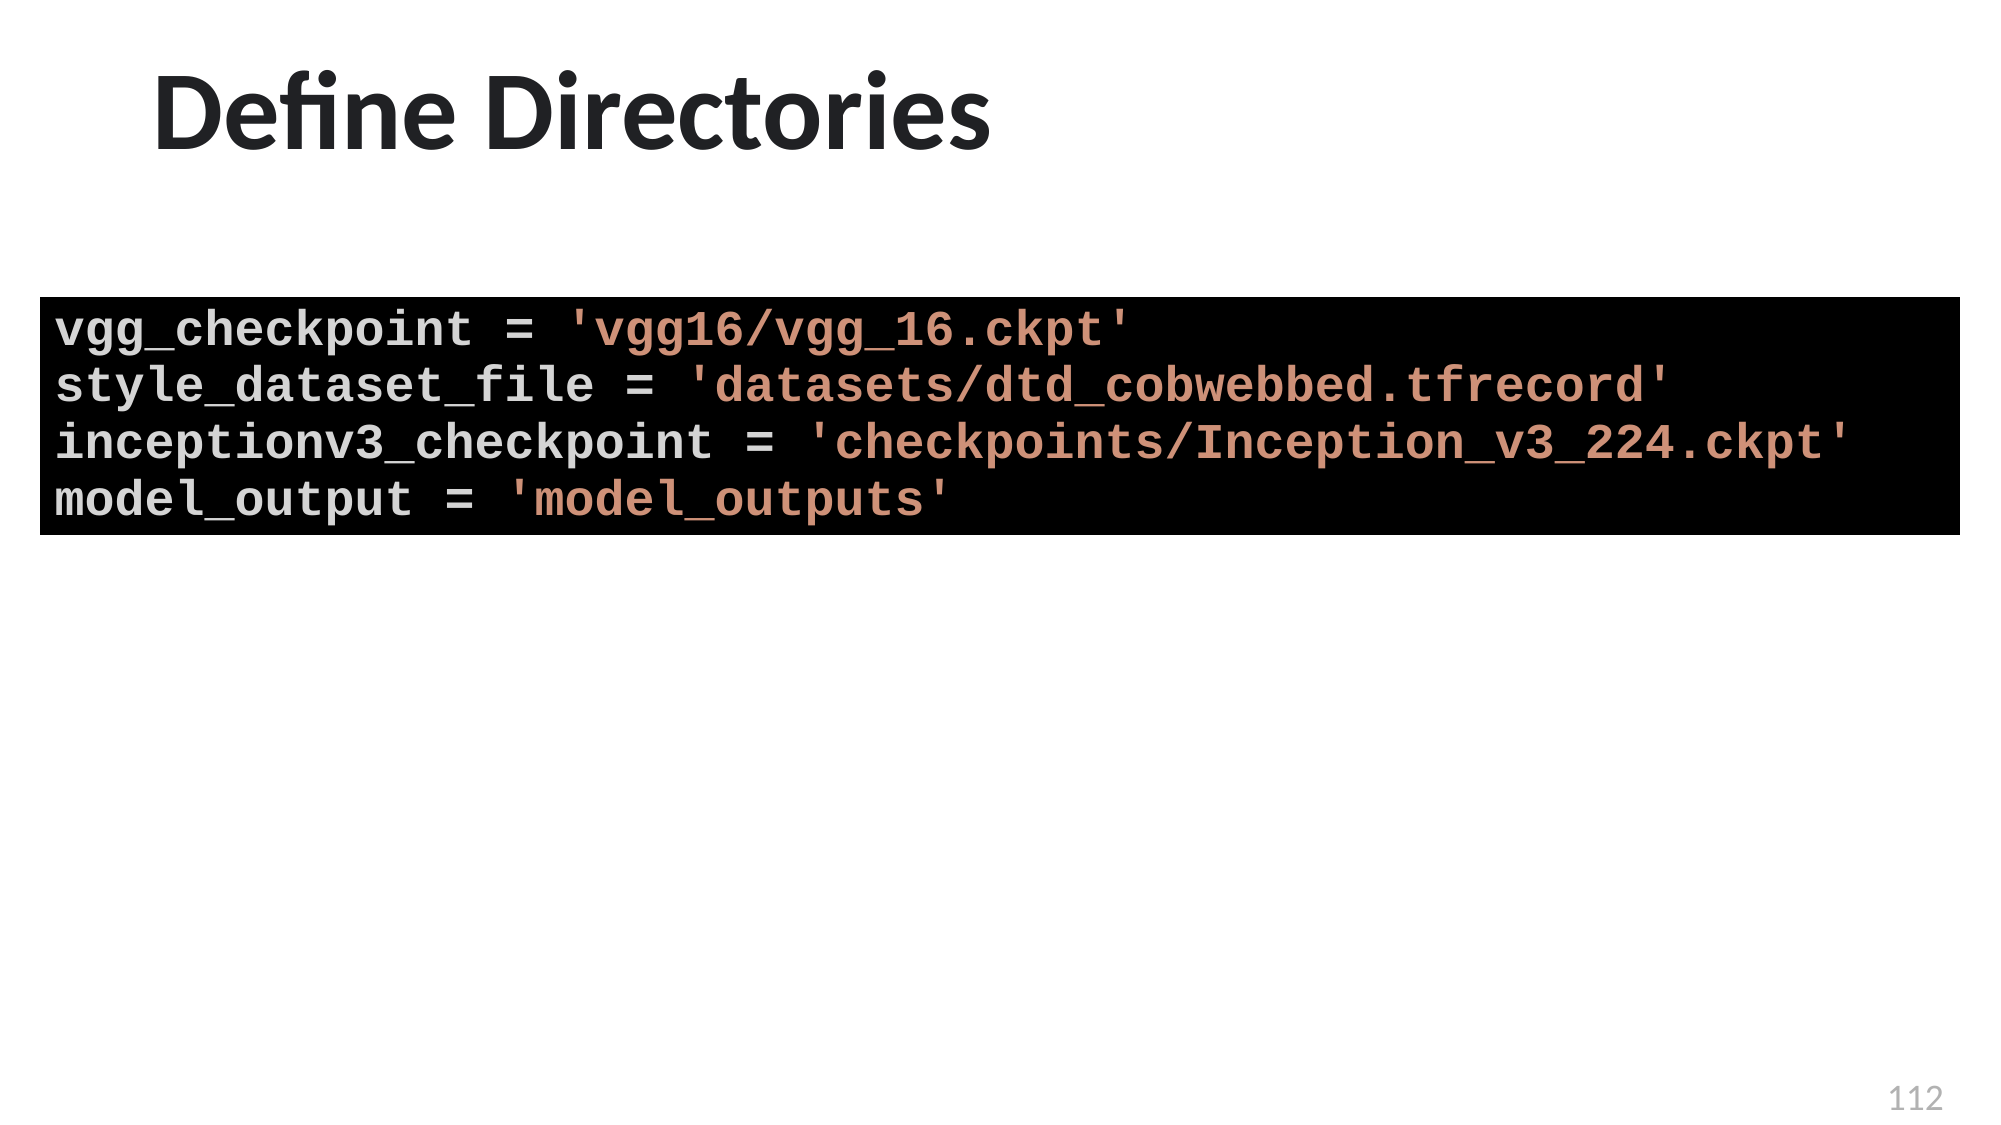

# Define Directories
| vgg\_checkpoint = 'vgg16/vgg\_16.ckpt' style\_dataset\_file = 'datasets/dtd\_cobwebbed.tfrecord' inceptionv3\_checkpoint = 'checkpoints/Inception\_v3\_224.ckpt' model\_output = 'model\_outputs' |
| --- |
112